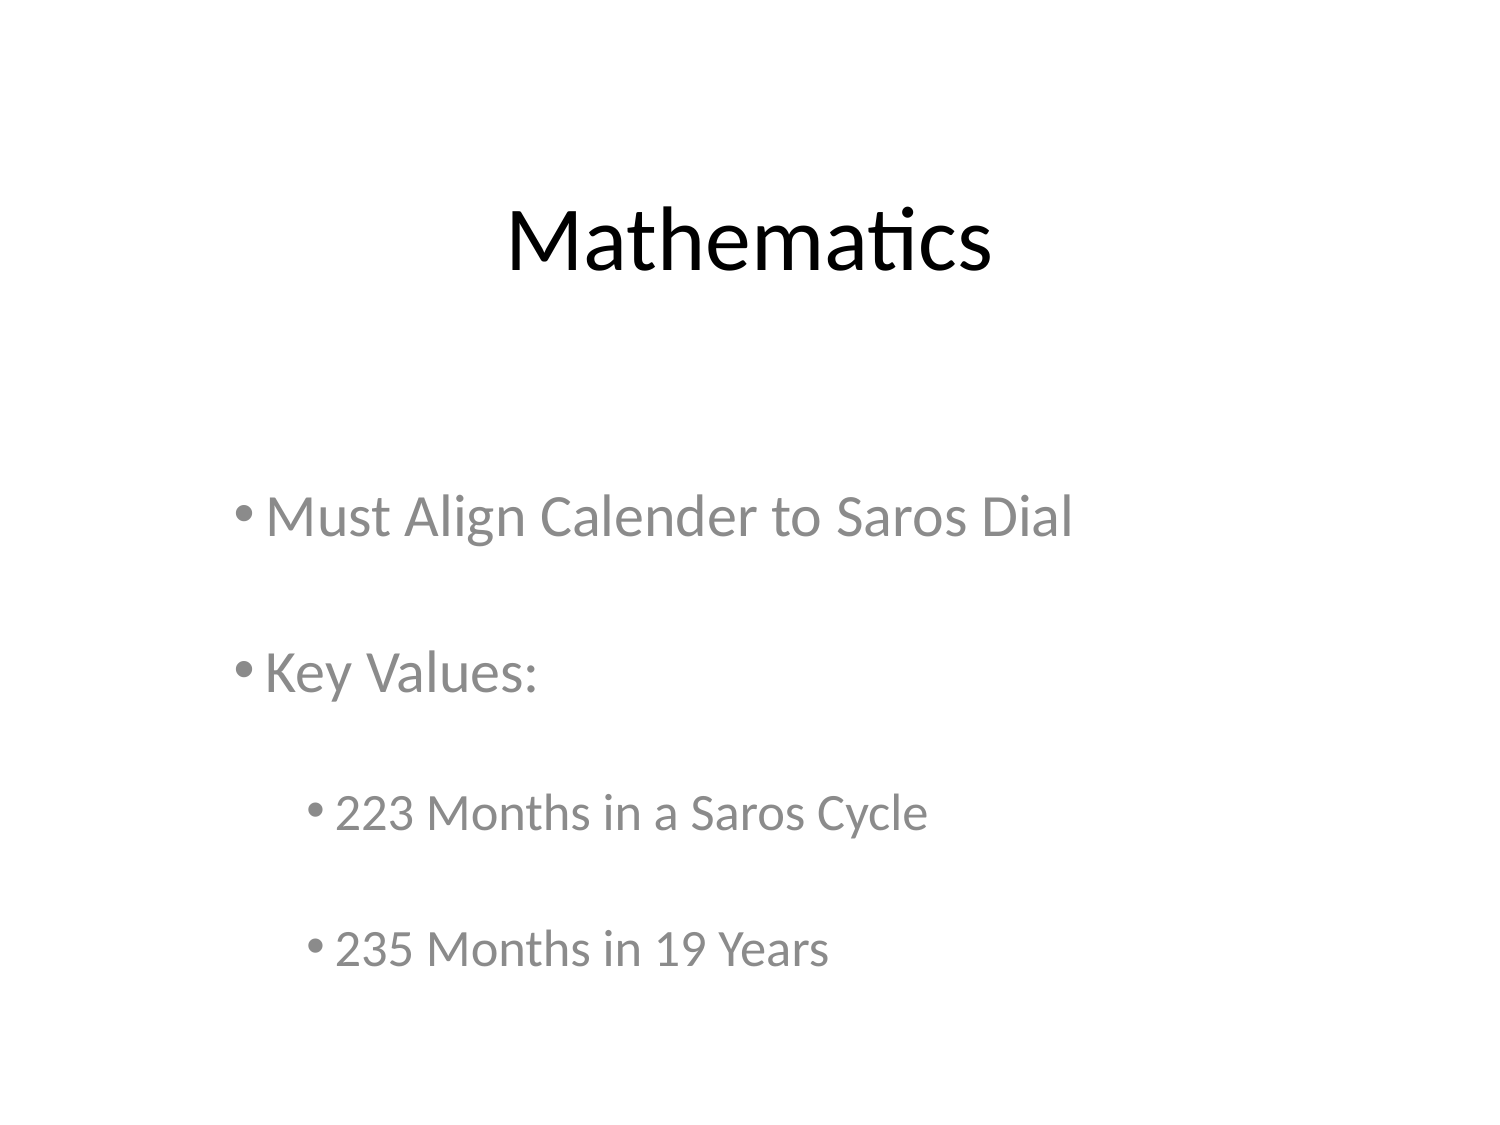

# Mathematics
 Must Align Calender to Saros Dial
 Key Values:
 223 Months in a Saros Cycle
 235 Months in 19 Years